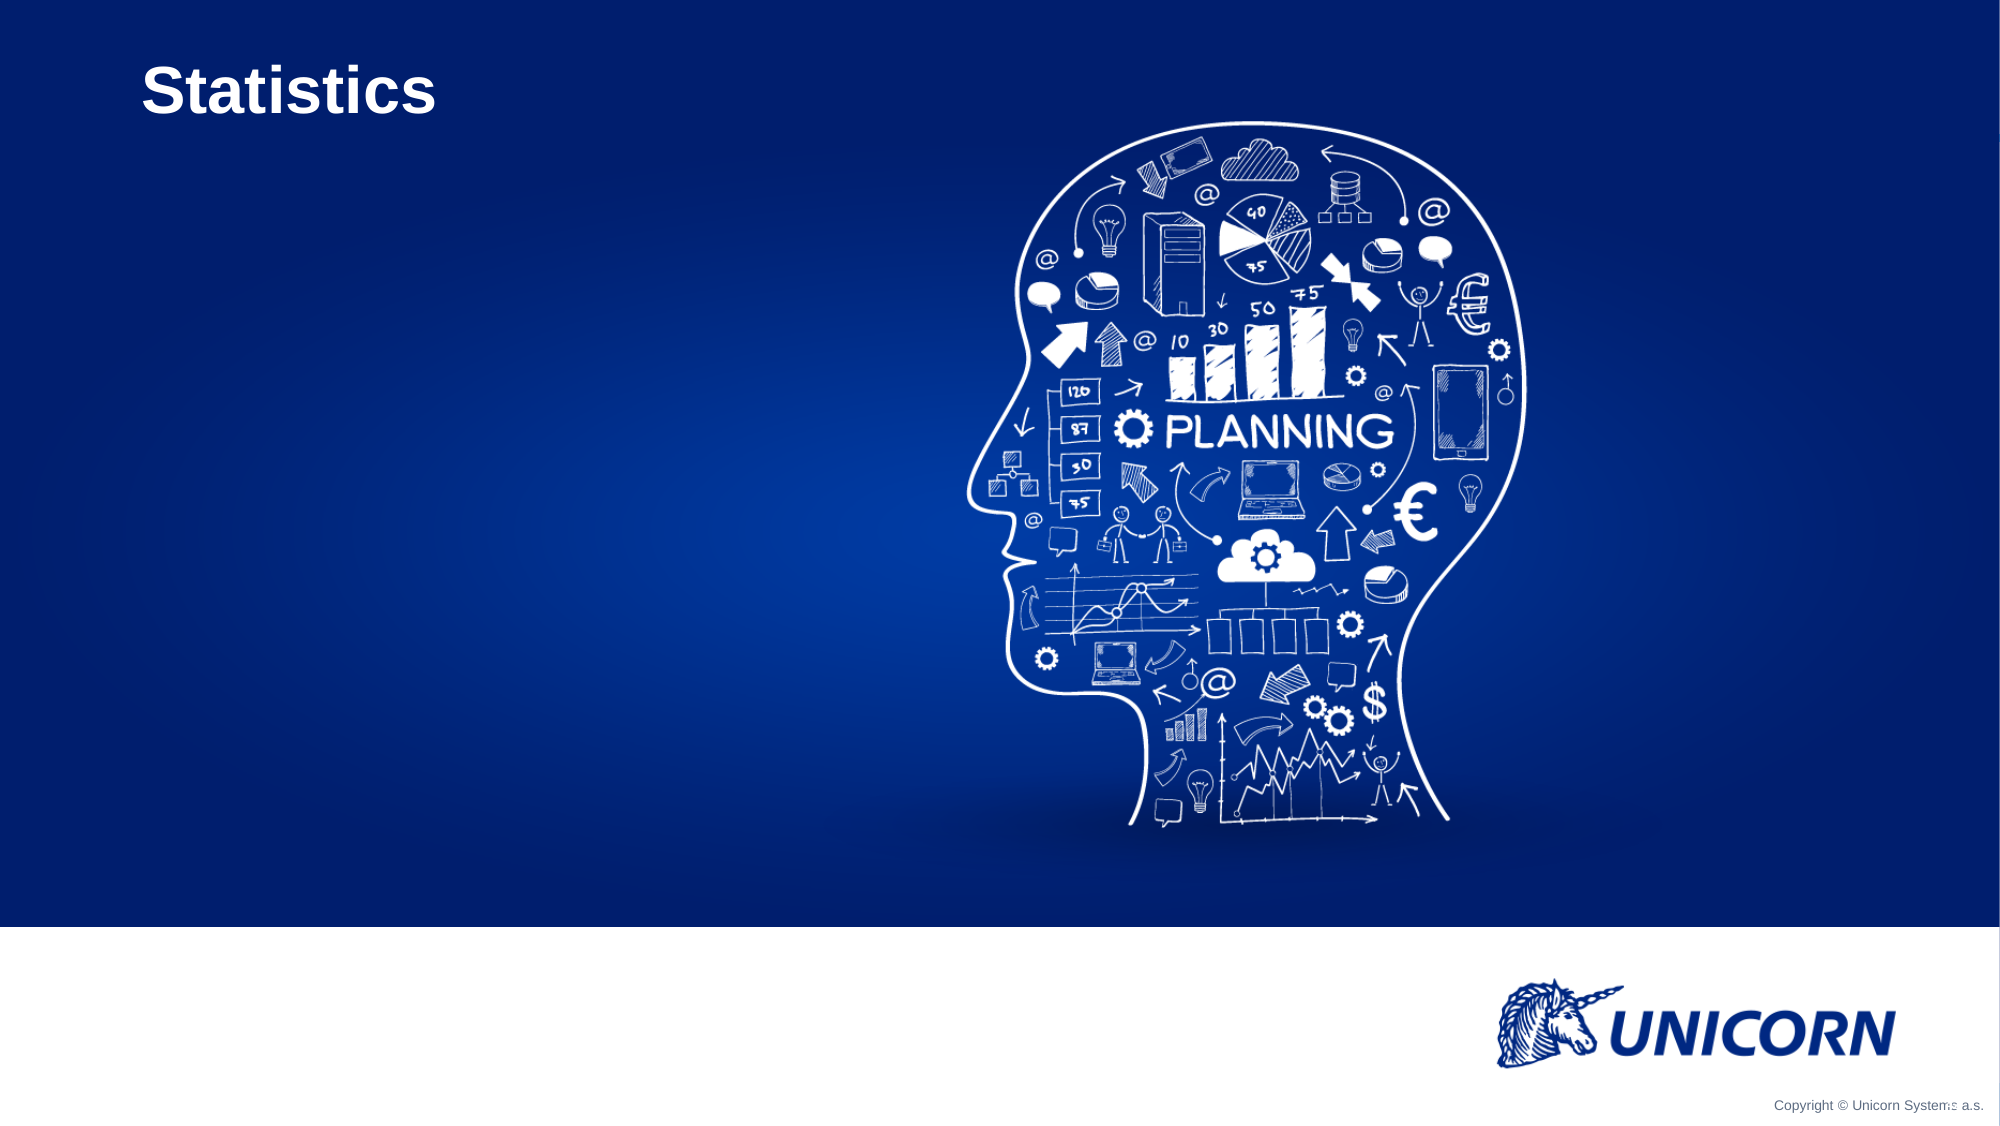

# Statistics
42
Copyright © Unicorn Systems a.s.